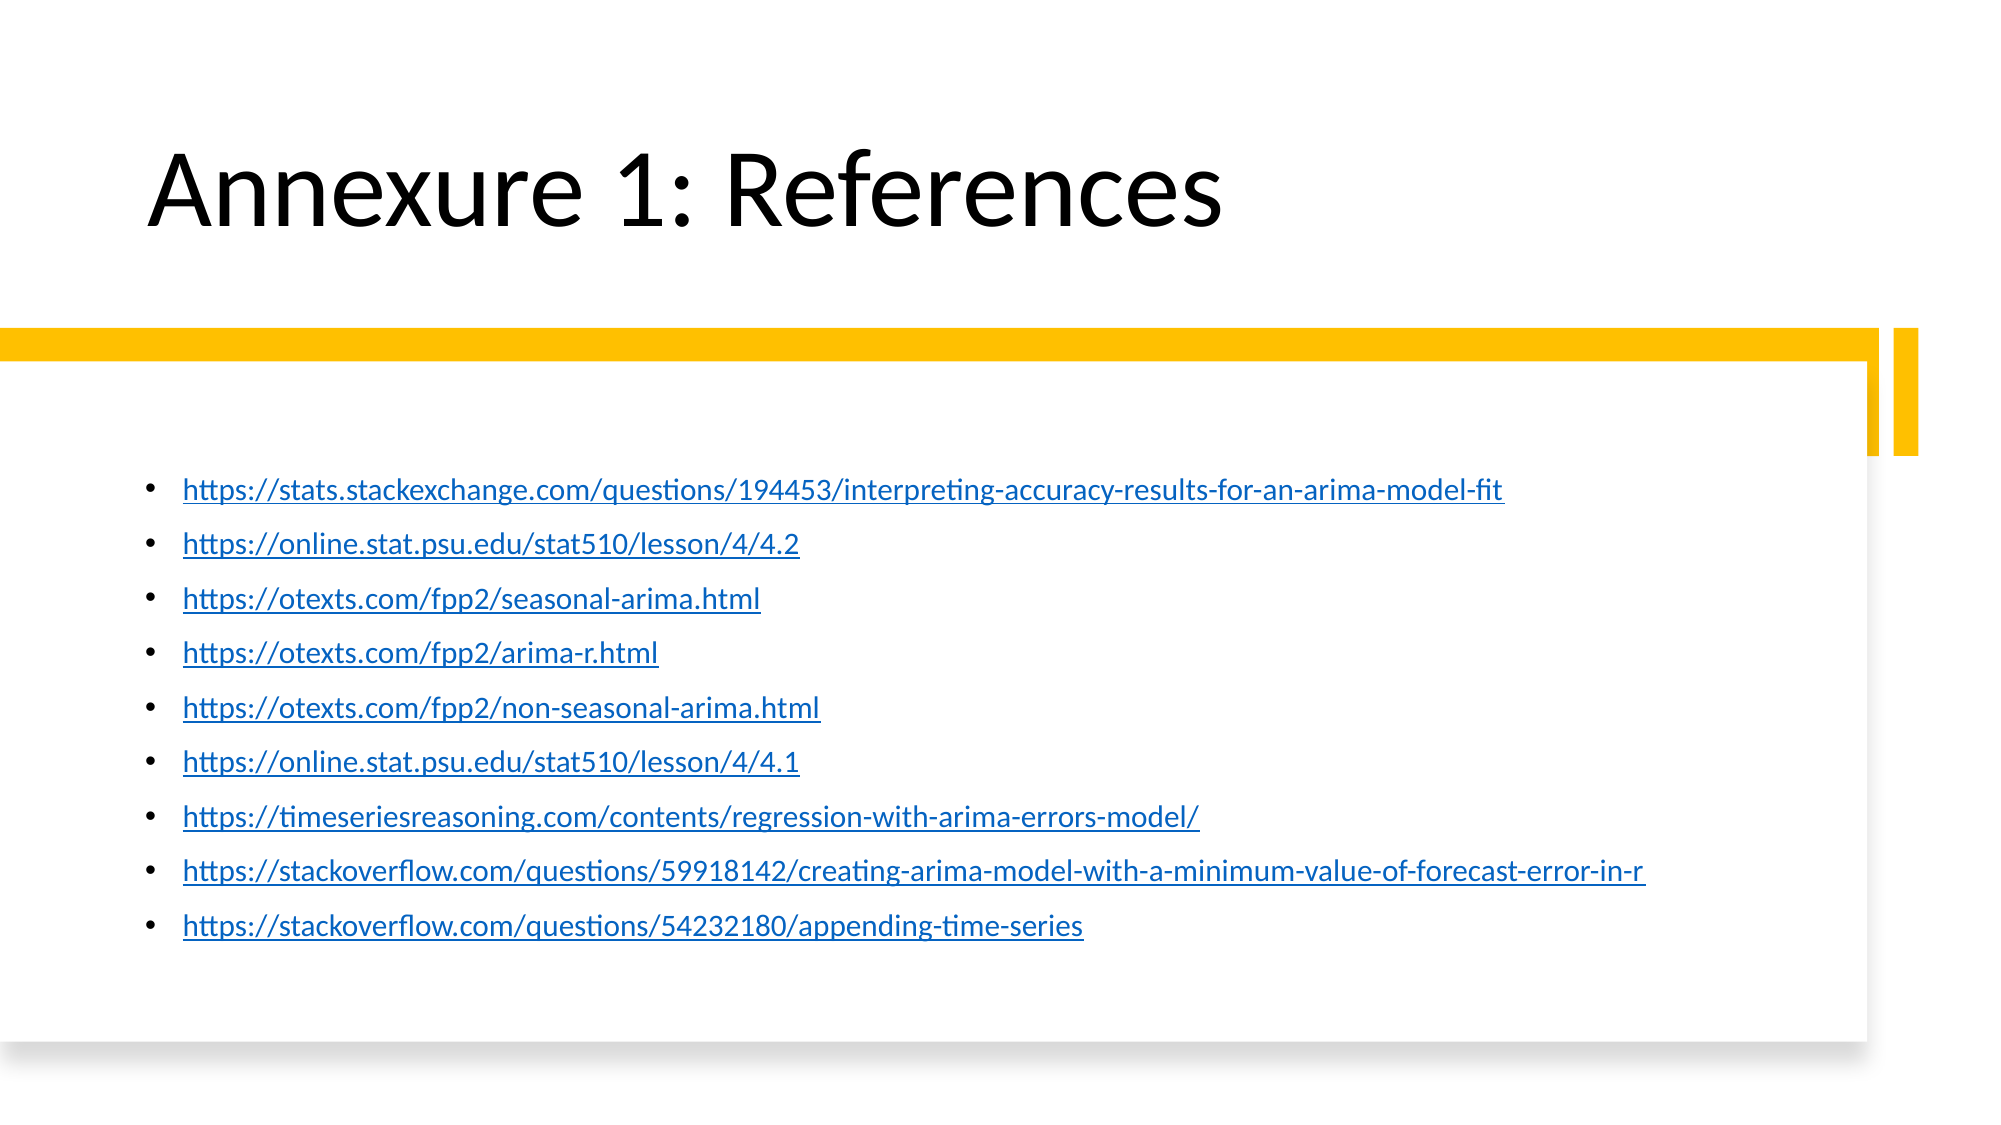

# Annexure 1: References

https://stats.stackexchange.com/questions/194453/interpreting-accuracy-results-for-an-arima-model-fit
https://online.stat.psu.edu/stat510/lesson/4/4.2
https://otexts.com/fpp2/seasonal-arima.html
https://otexts.com/fpp2/arima-r.html
https://otexts.com/fpp2/non-seasonal-arima.html
https://online.stat.psu.edu/stat510/lesson/4/4.1
https://timeseriesreasoning.com/contents/regression-with-arima-errors-model/
https://stackoverflow.com/questions/59918142/creating-arima-model-with-a-minimum-value-of-forecast-error-in-r
https://stackoverflow.com/questions/54232180/appending-time-series